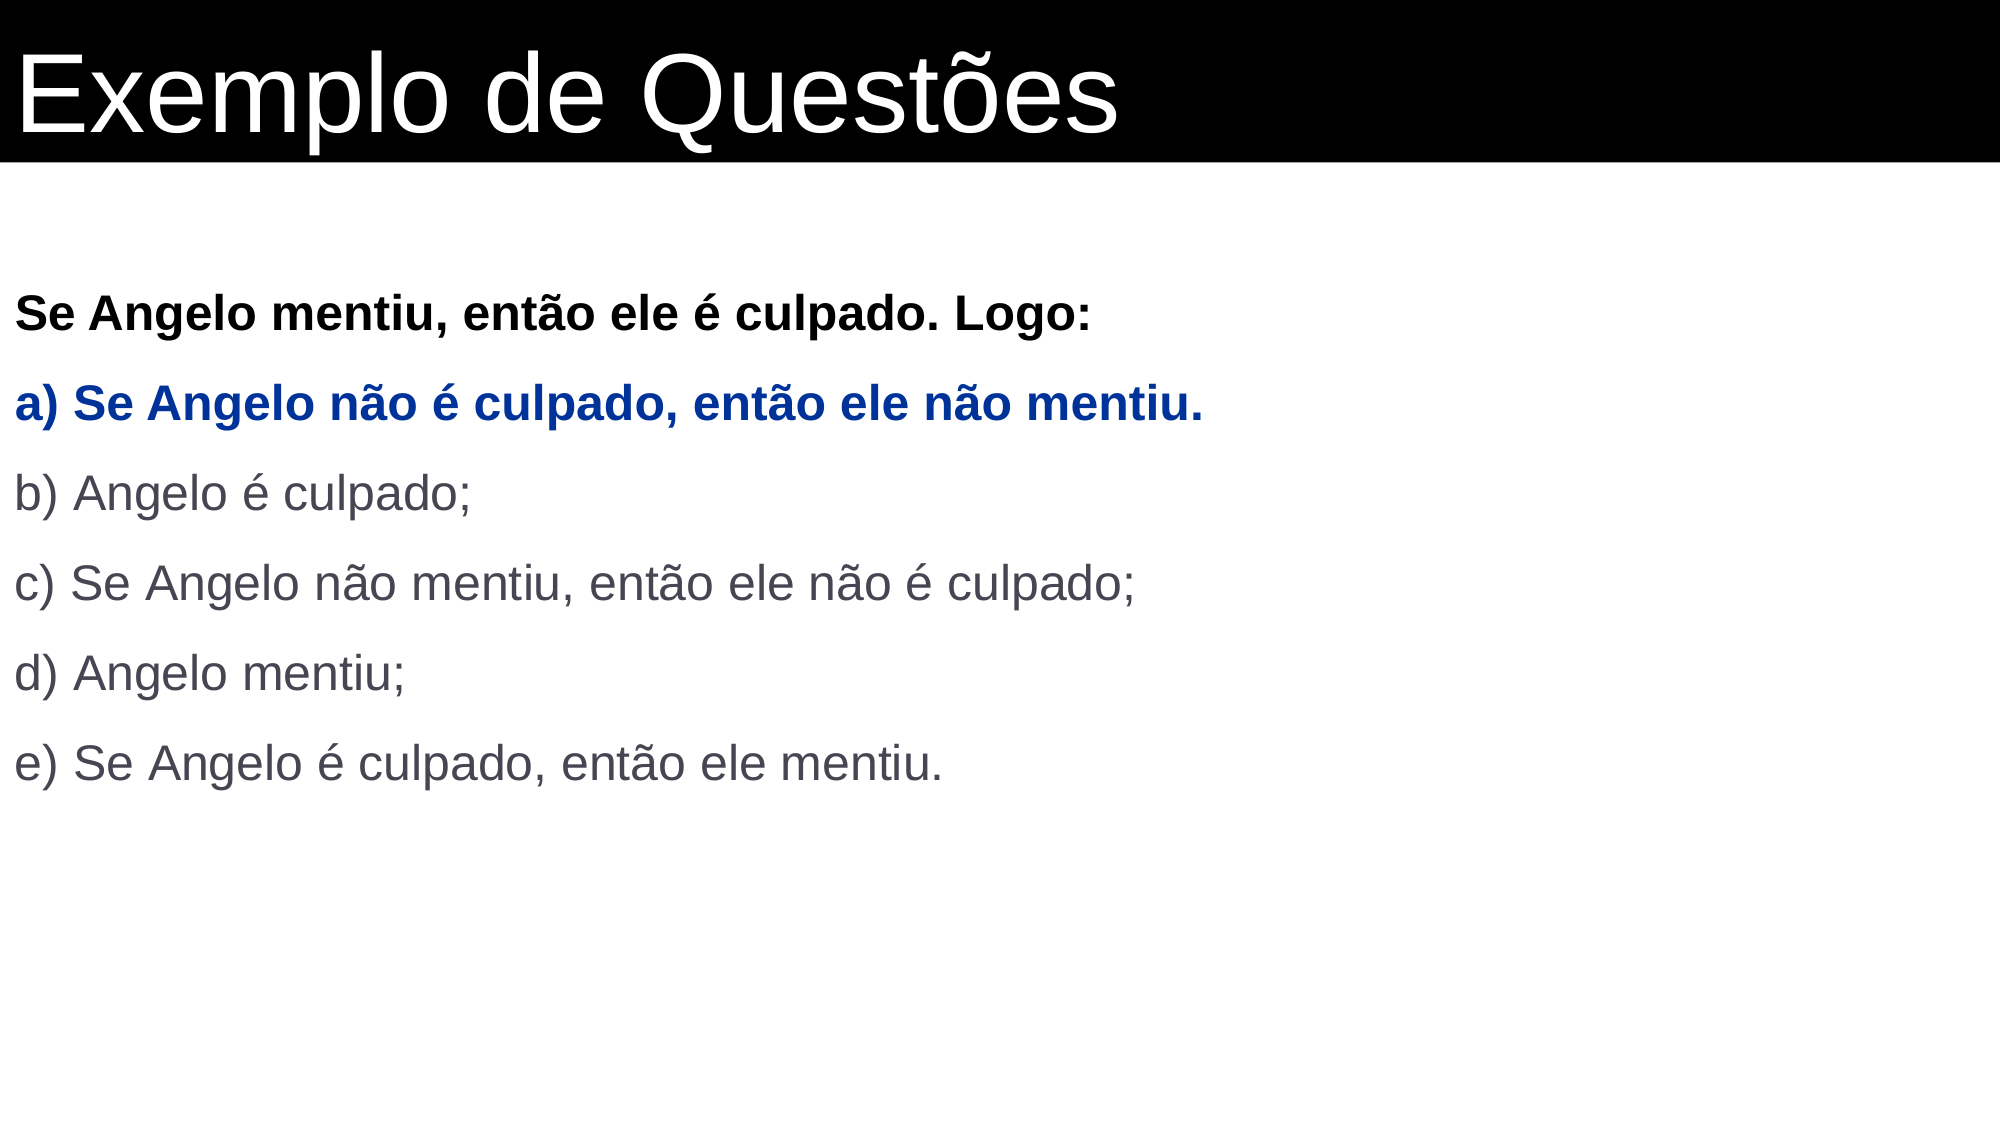

Exemplo de Questões
Se Angelo mentiu, então ele é culpado. Logo:
a) Se Angelo não é culpado, então ele não mentiu.
b) Angelo é culpado;
c) Se Angelo não mentiu, então ele não é culpado;
d) Angelo mentiu;
e) Se Angelo é culpado, então ele mentiu.